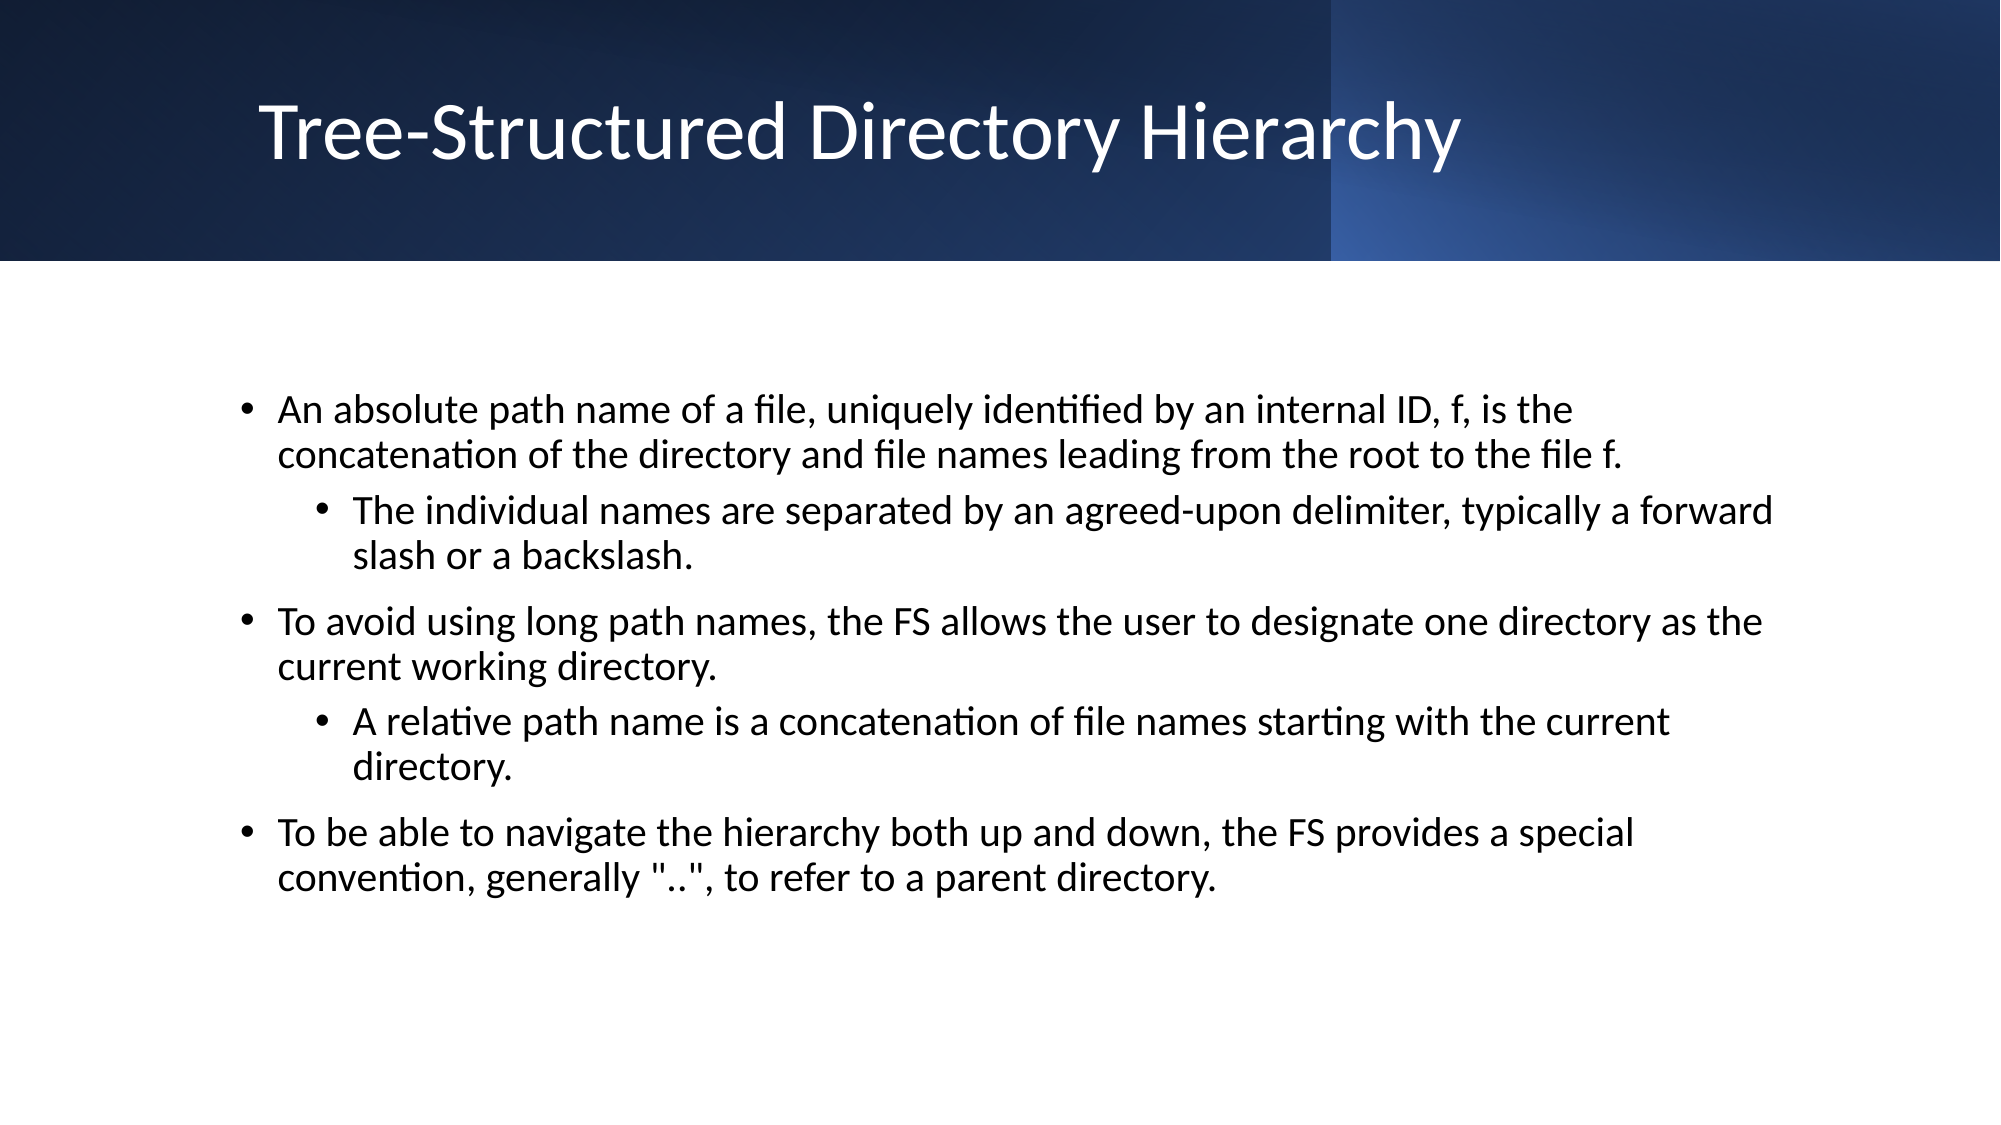

# Tree-Structured Directory Hierarchy
An absolute path name of a file, uniquely identified by an internal ID, f, is the concatenation of the directory and file names leading from the root to the file f.
The individual names are separated by an agreed-upon delimiter, typically a forward slash or a backslash.
To avoid using long path names, the FS allows the user to designate one directory as the current working directory.
A relative path name is a concatenation of file names starting with the current directory.
To be able to navigate the hierarchy both up and down, the FS provides a special convention, generally "..", to refer to a parent directory.